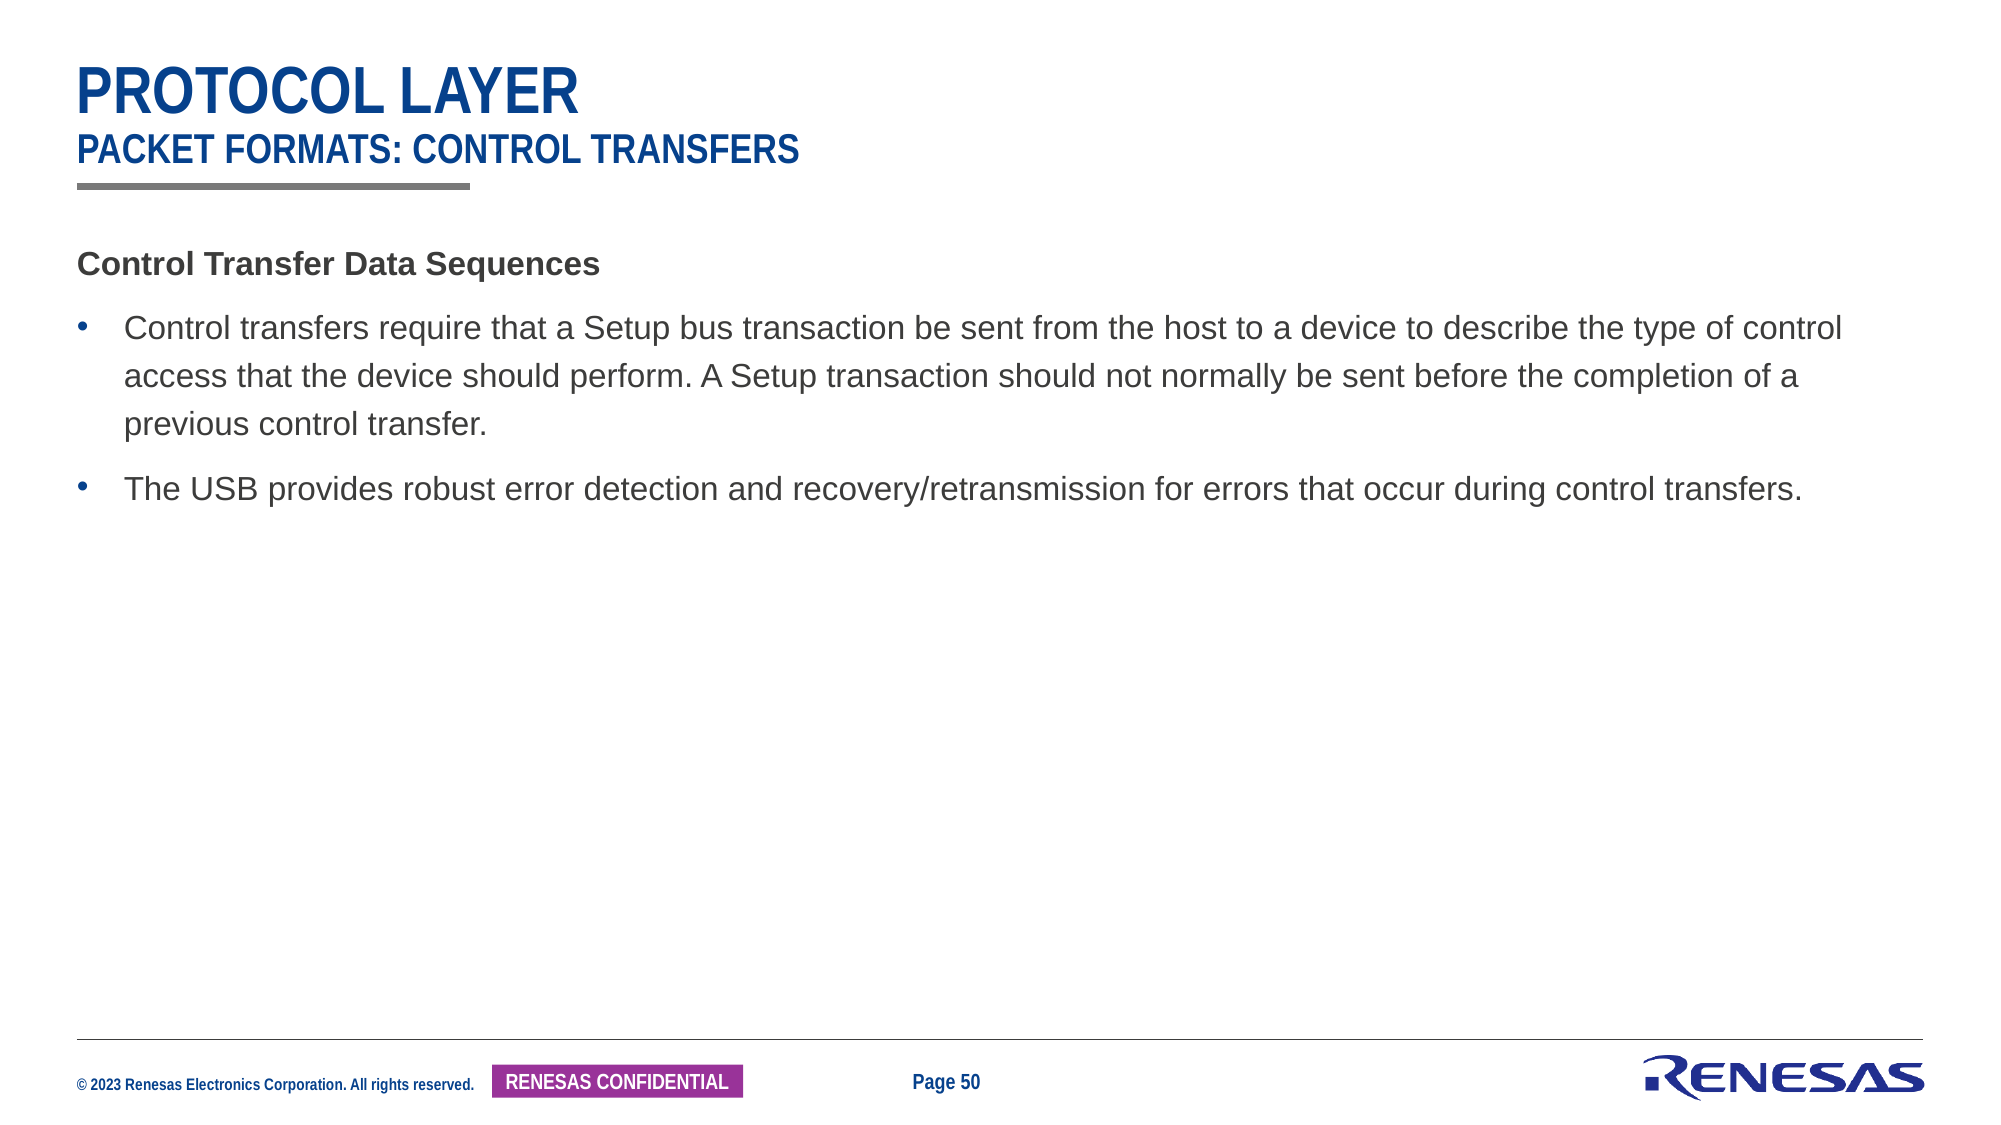

# Protocol Layer Packet Formats: Control Transfers
Control Transfer Data Sequences
Control transfers require that a Setup bus transaction be sent from the host to a device to describe the type of control access that the device should perform. A Setup transaction should not normally be sent before the completion of a previous control transfer.
The USB provides robust error detection and recovery/retransmission for errors that occur during control transfers.